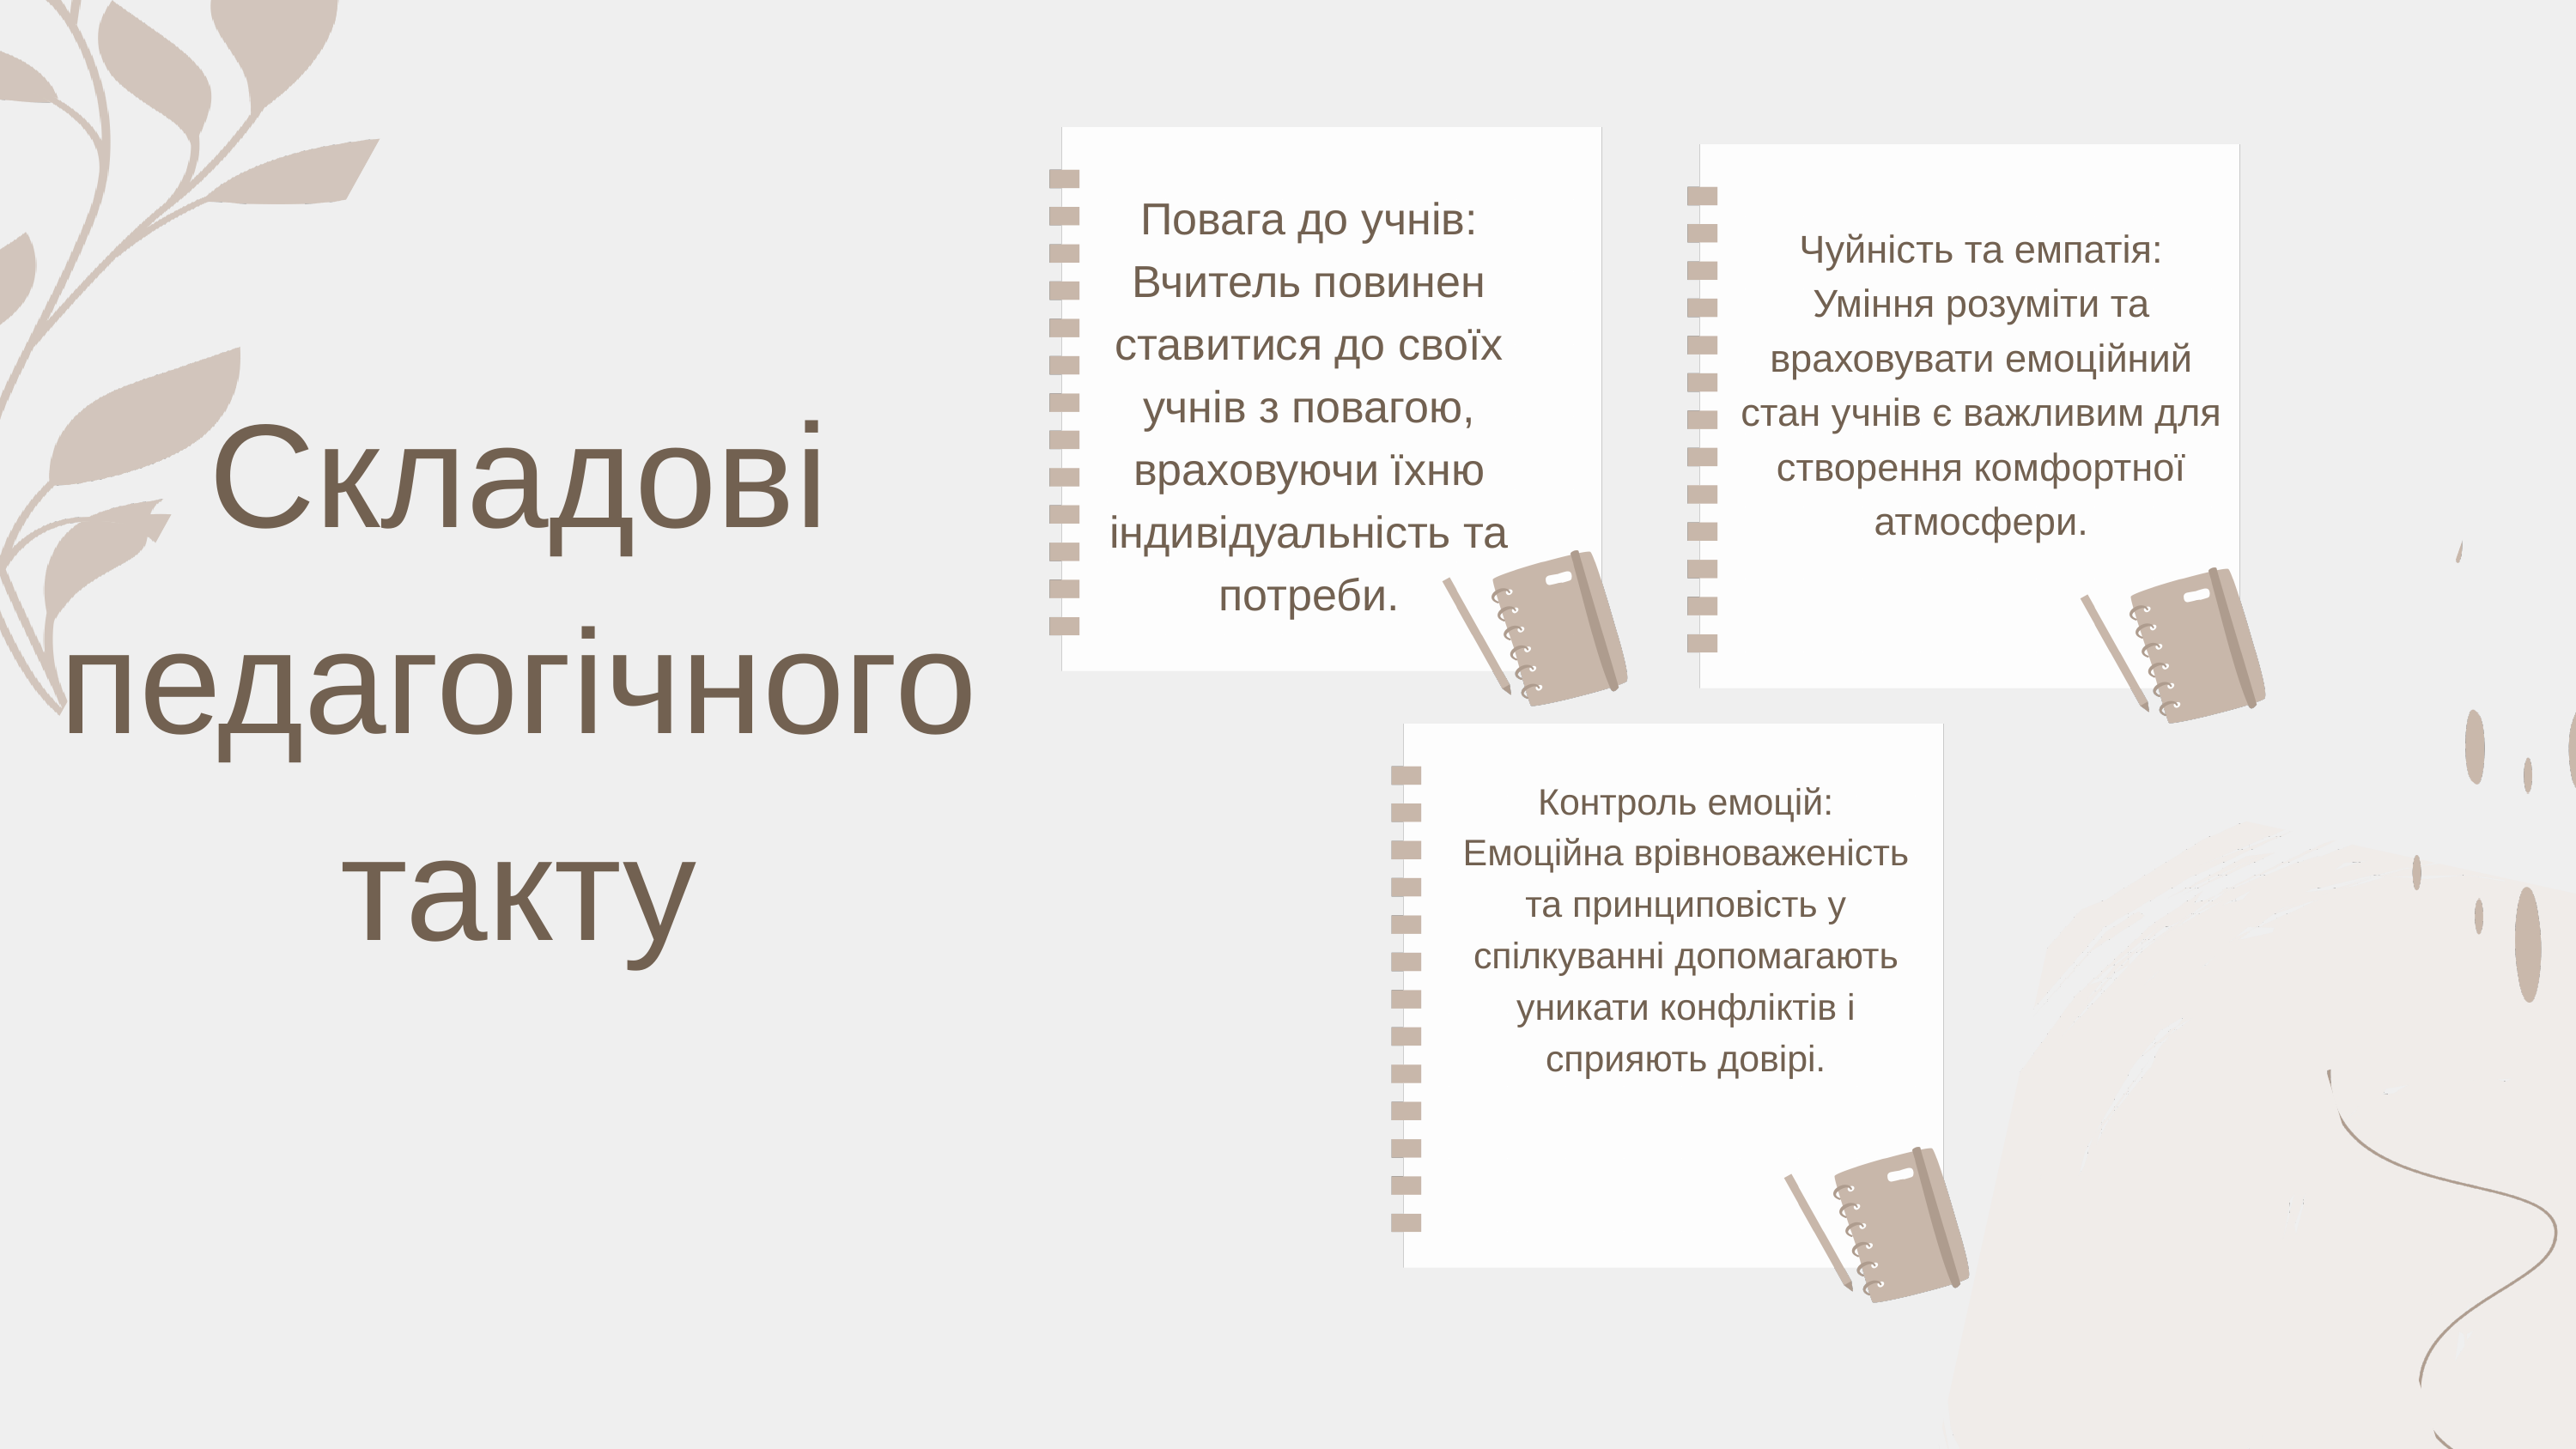

Повага до учнів: Вчитель повинен ставитися до своїх учнів з повагою, враховуючи їхню індивідуальність та потреби.
Чуйність та емпатія: Уміння розуміти та враховувати емоційний стан учнів є важливим для створення комфортної атмосфери.

Складові педагогічного такту

Контроль емоцій: Емоційна врівноваженість та принциповість у спілкуванні допомагають уникати конфліктів і сприяють довірі.